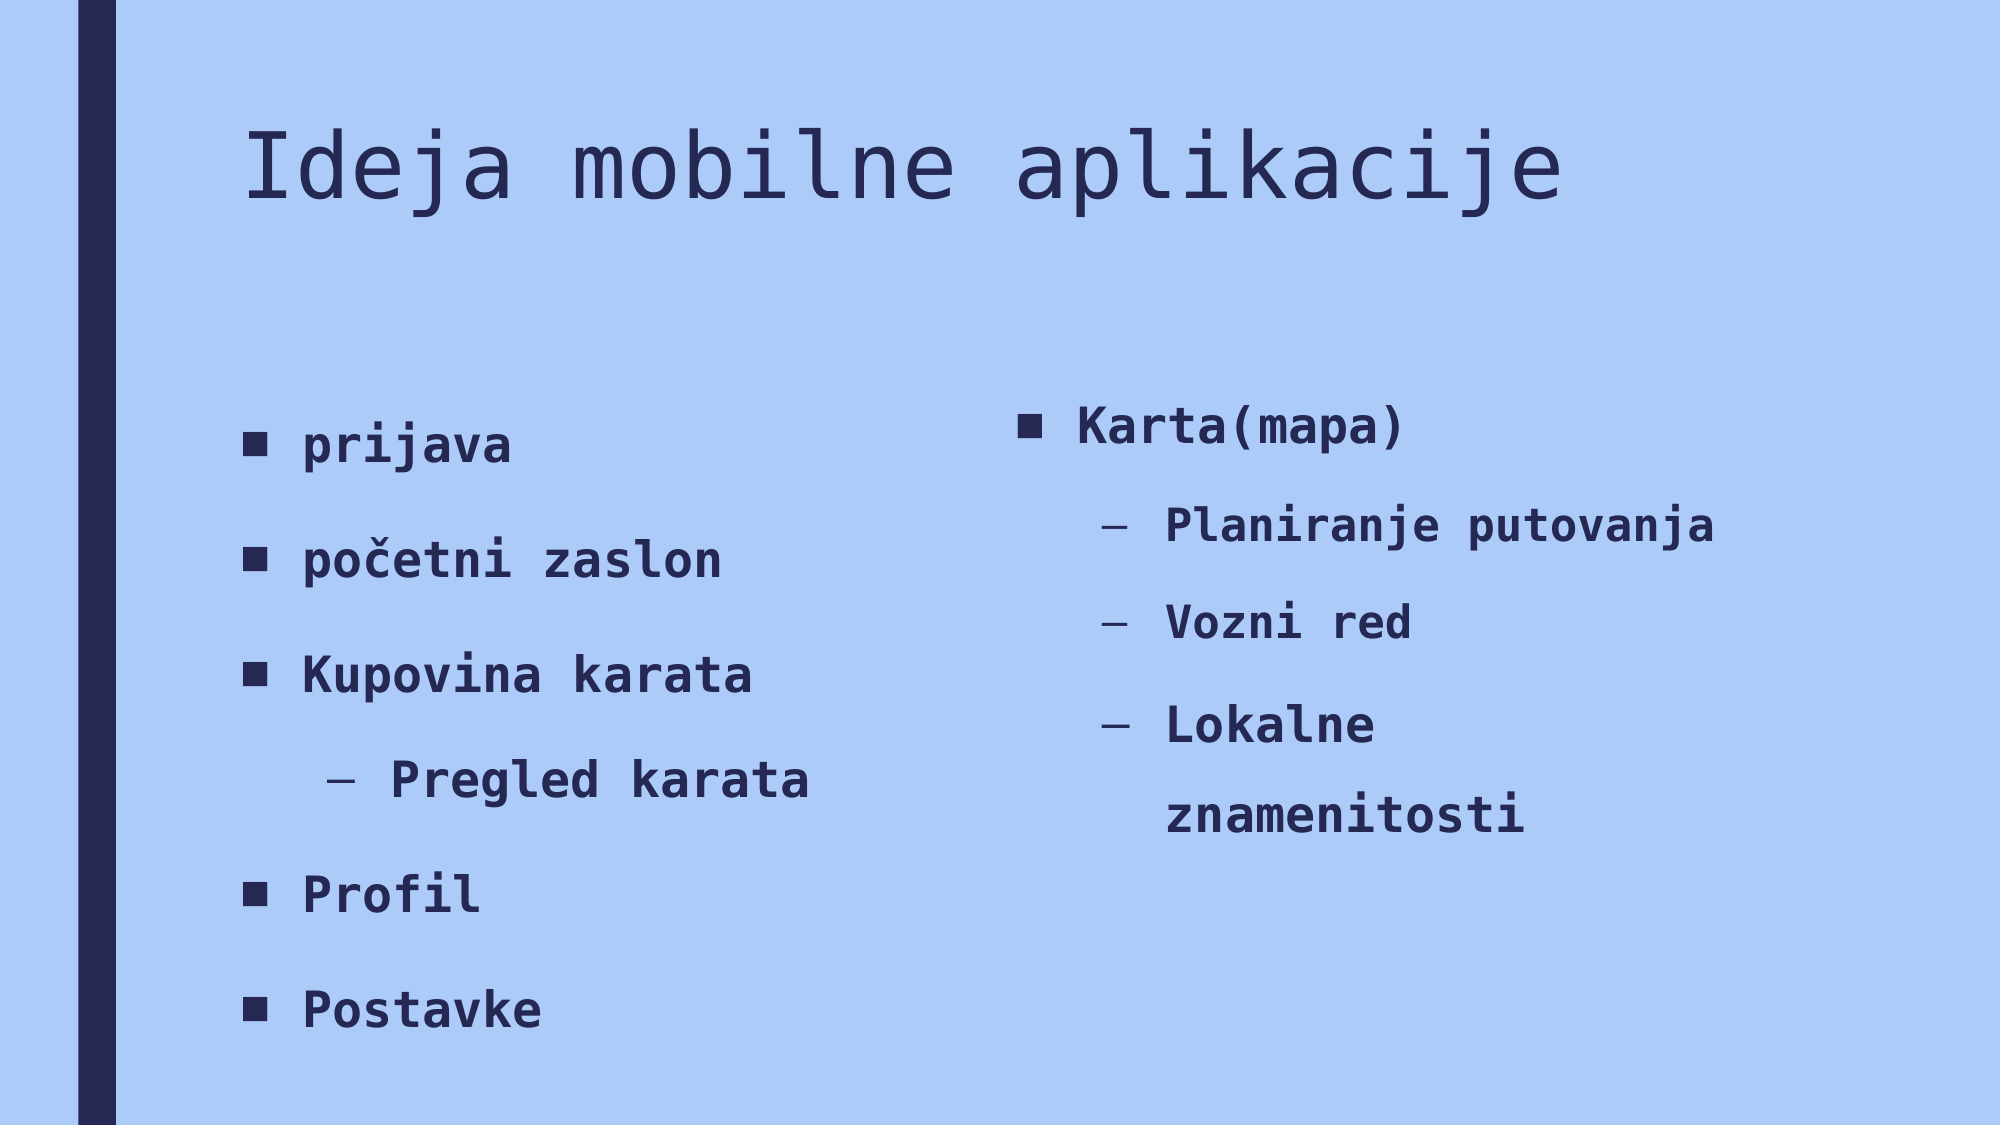

# Ideja mobilne aplikacije
Karta(mapa)
Planiranje putovanja
Vozni red
Lokalne znamenitosti

prijava
početni zaslon
Kupovina karata
Pregled karata
Profil
Postavke